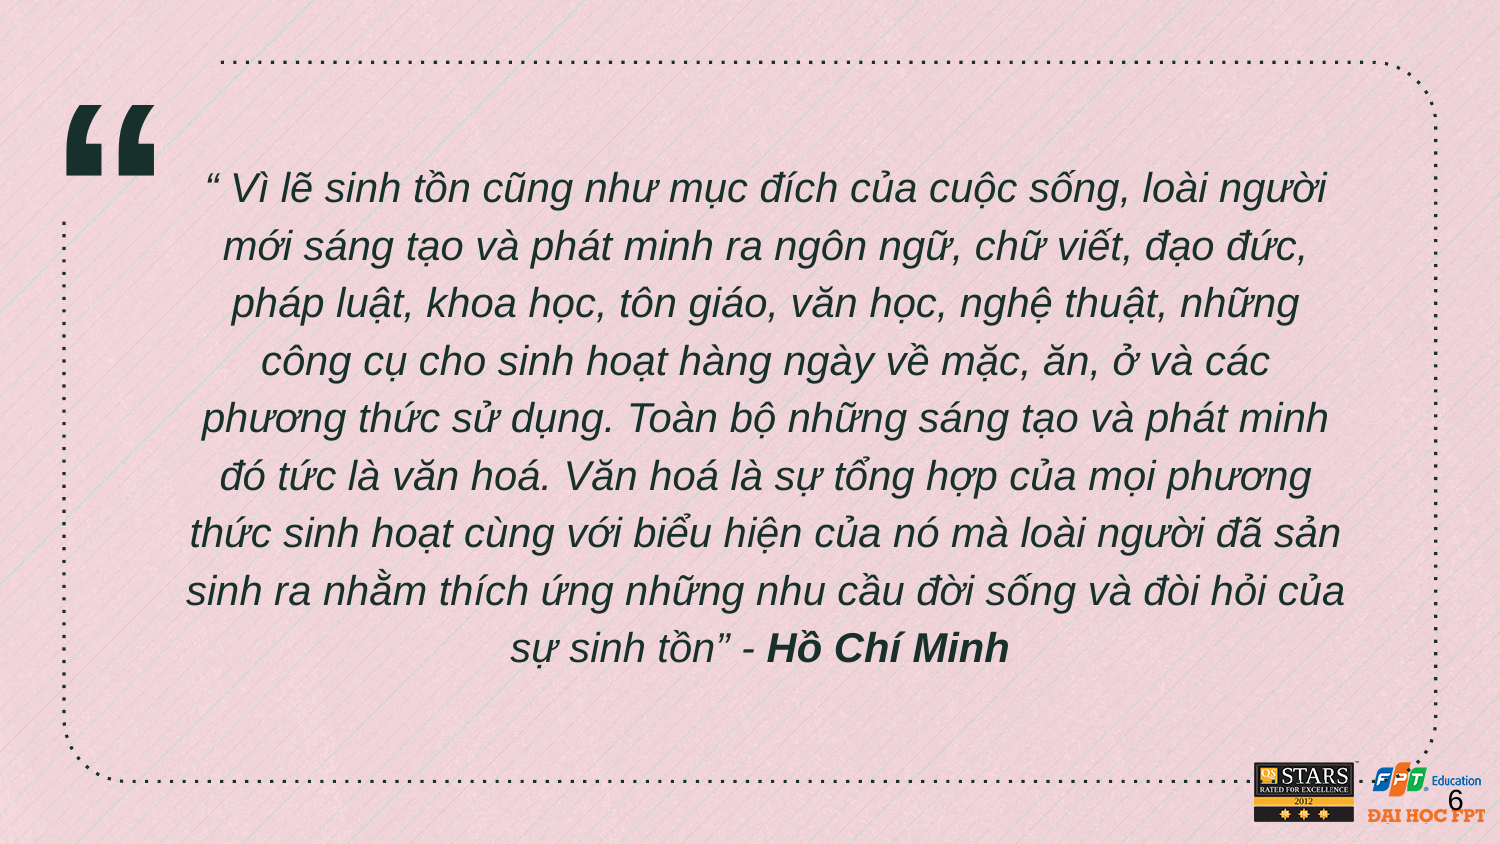

“ Vì lẽ sinh tồn cũng như mục đích của cuộc sống, loài người mới sáng tạo và phát minh ra ngôn ngữ, chữ viết, đạo đức, pháp luật, khoa học, tôn giáo, văn học, nghệ thuật, những công cụ cho sinh hoạt hàng ngày về mặc, ăn, ở và các phương thức sử dụng. Toàn bộ những sáng tạo và phát minh đó tức là văn hoá. Văn hoá là sự tổng hợp của mọi phương thức sinh hoạt cùng với biểu hiện của nó mà loài người đã sản sinh ra nhằm thích ứng những nhu cầu đời sống và đòi hỏi của sự sinh tồn” - Hồ Chí Minh

6